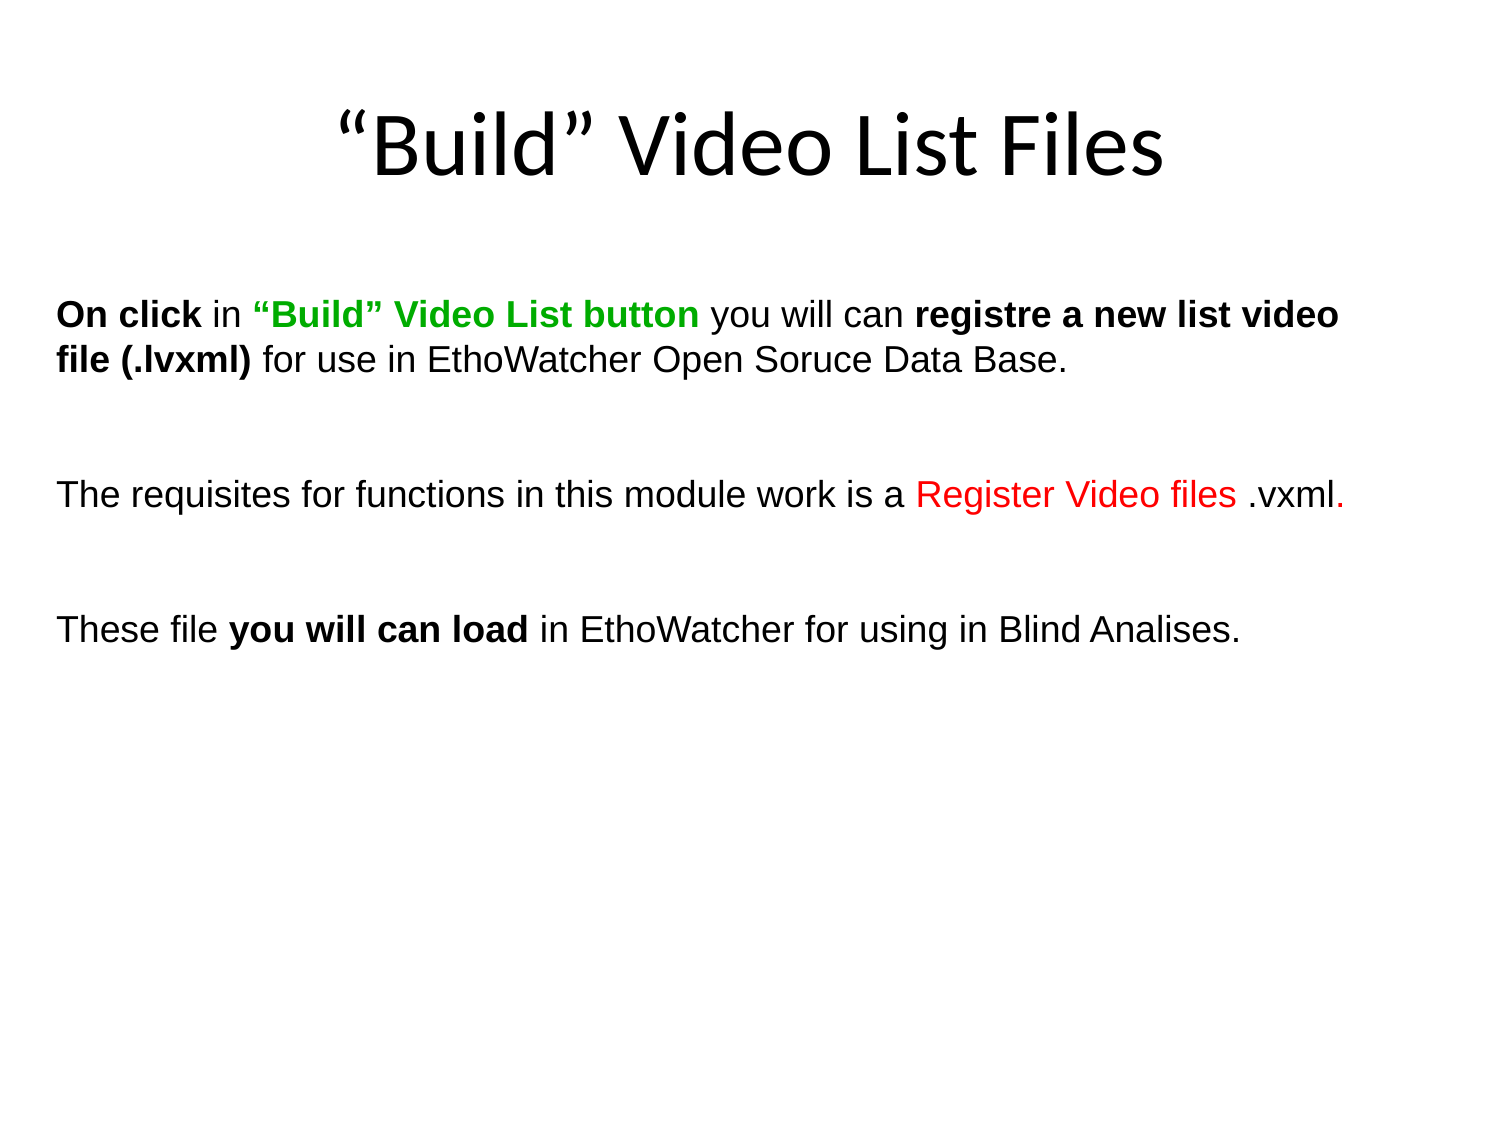

# “Build” Video List Files
On click in “Build” Video List button you will can registre a new list video file (.lvxml) for use in EthoWatcher Open Soruce Data Base.

The requisites for functions in this module work is a Register Video files .vxml.

These file you will can load in EthoWatcher for using in Blind Analises.